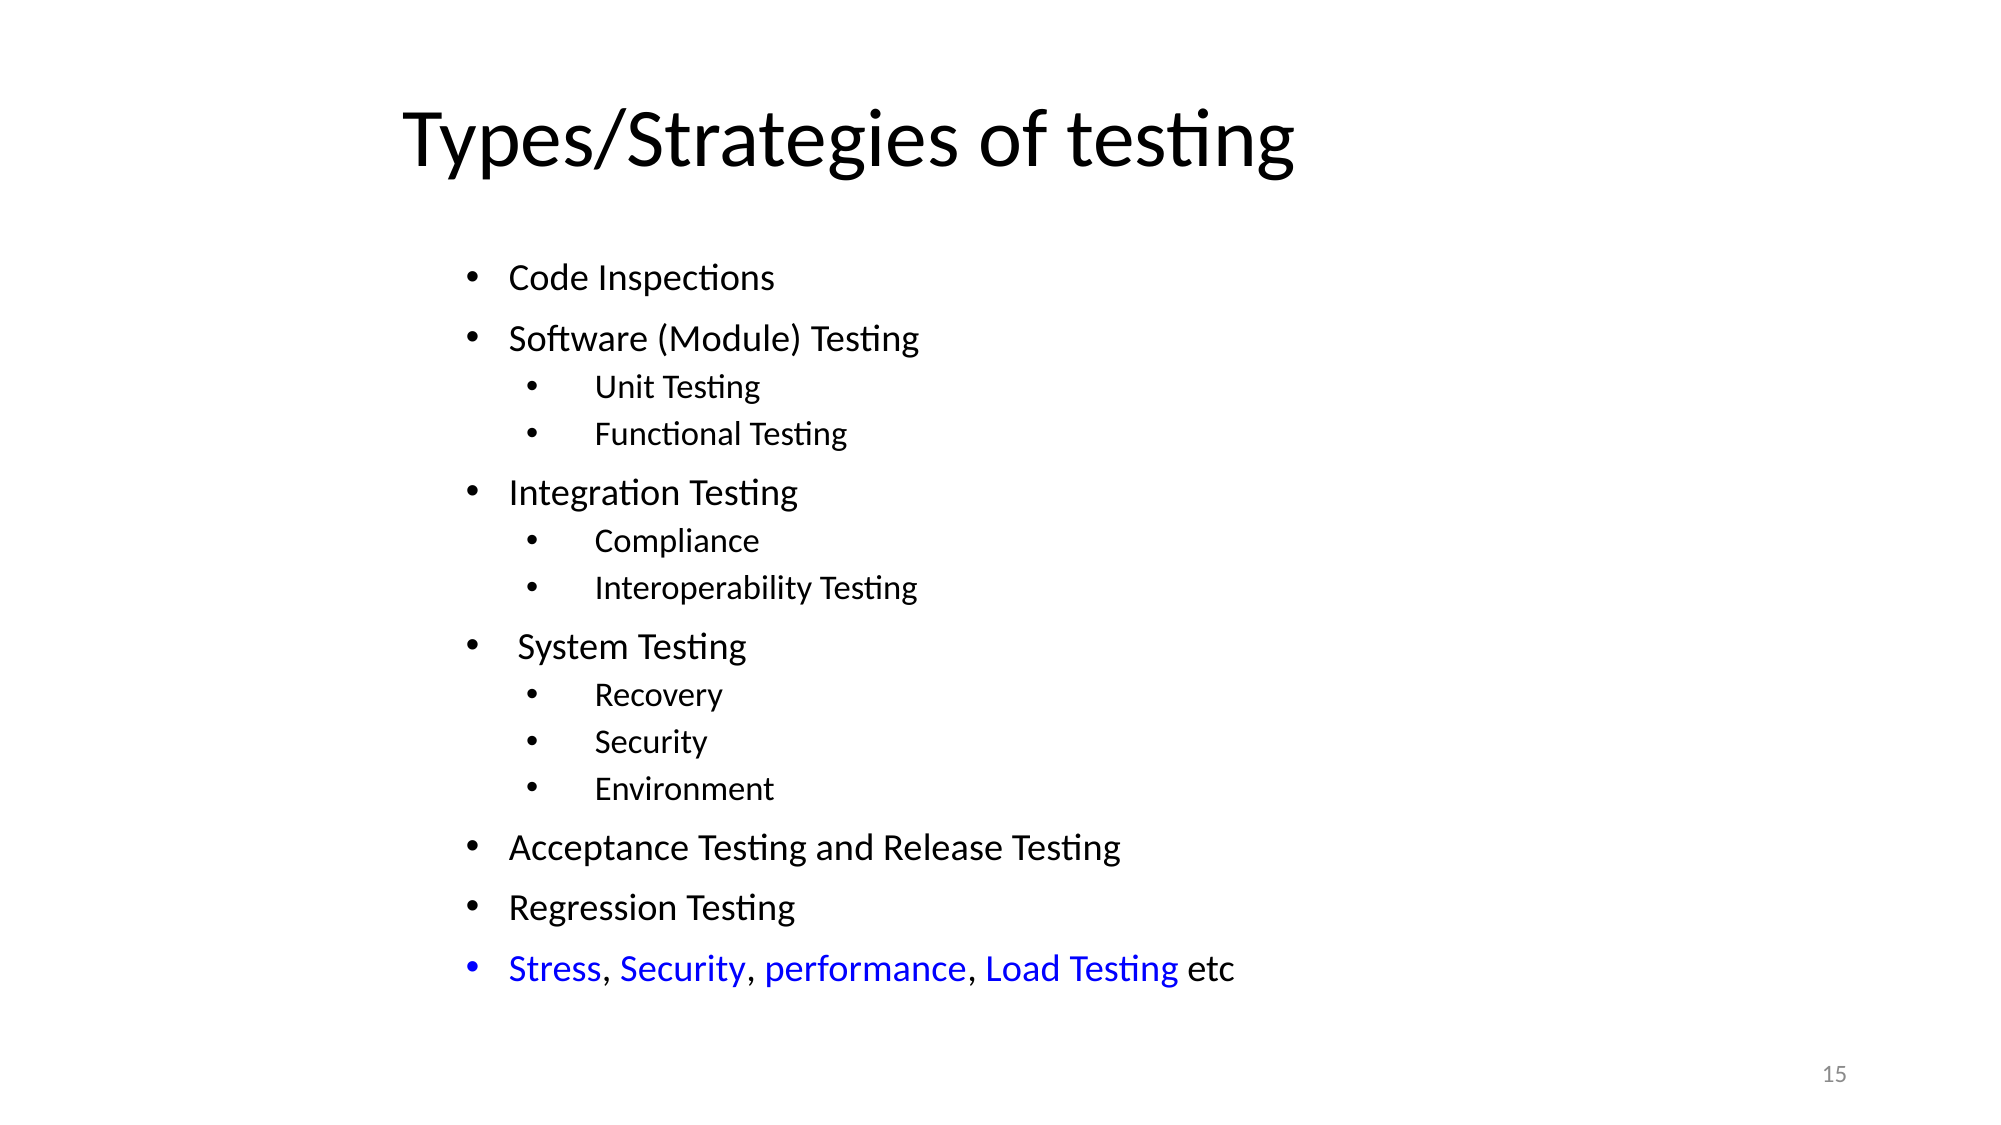

# Types/Strategies of testing
Code Inspections
Software (Module) Testing
Unit Testing
Functional Testing
Integration Testing
Compliance
Interoperability Testing
 System Testing
Recovery
Security
Environment
Acceptance Testing and Release Testing
Regression Testing
Stress, Security, performance, Load Testing etc
15